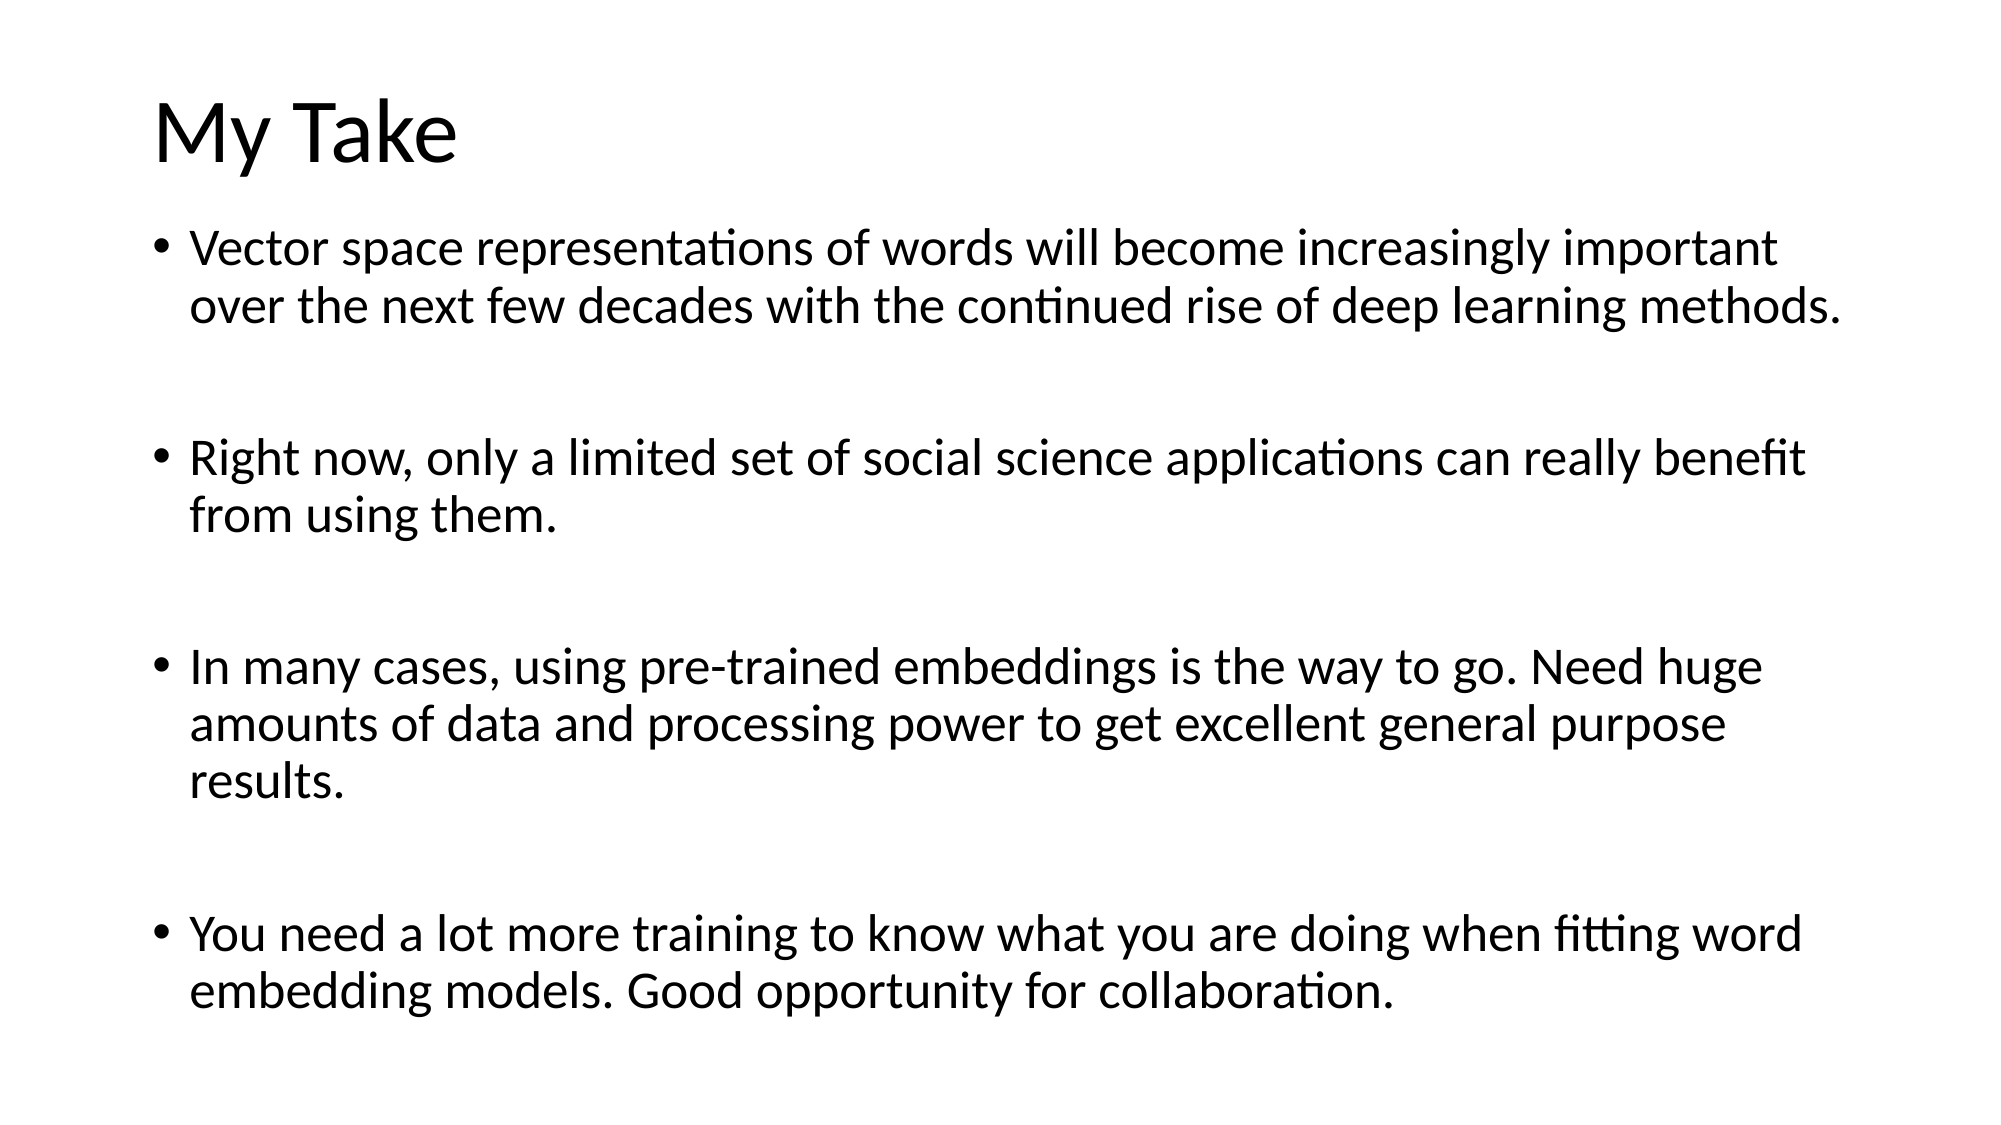

# My Take
Vector space representations of words will become increasingly important over the next few decades with the continued rise of deep learning methods.

Right now, only a limited set of social science applications can really benefit from using them.

In many cases, using pre-trained embeddings is the way to go. Need huge amounts of data and processing power to get excellent general purpose results.

You need a lot more training to know what you are doing when fitting word embedding models. Good opportunity for collaboration.